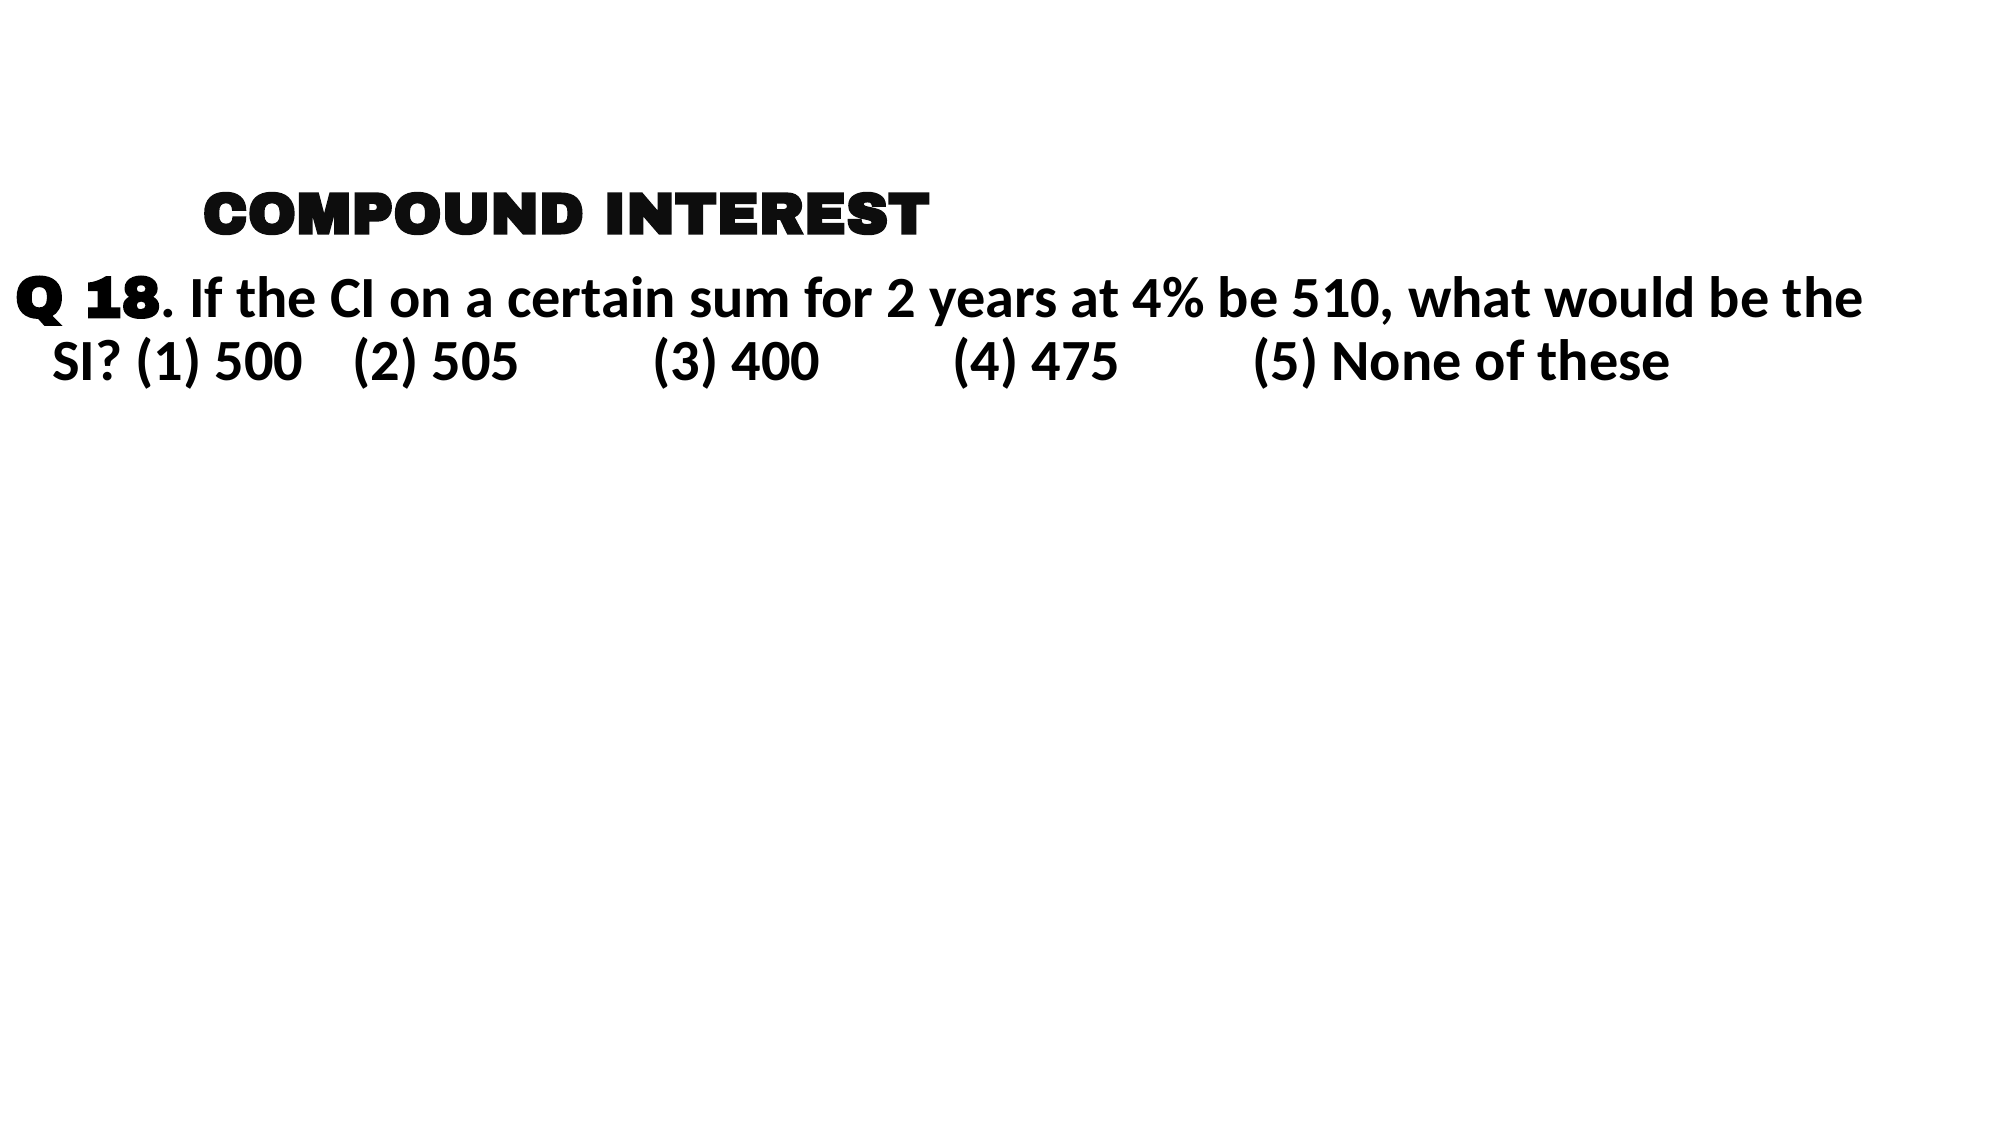

COMPOUND INTEREST
Q 18. If the CI on a certain sum for 2 years at 4% be 510, what would be the SI? (1) 500 	(2) 505 	(3) 400 	(4) 475 	(5) None of these